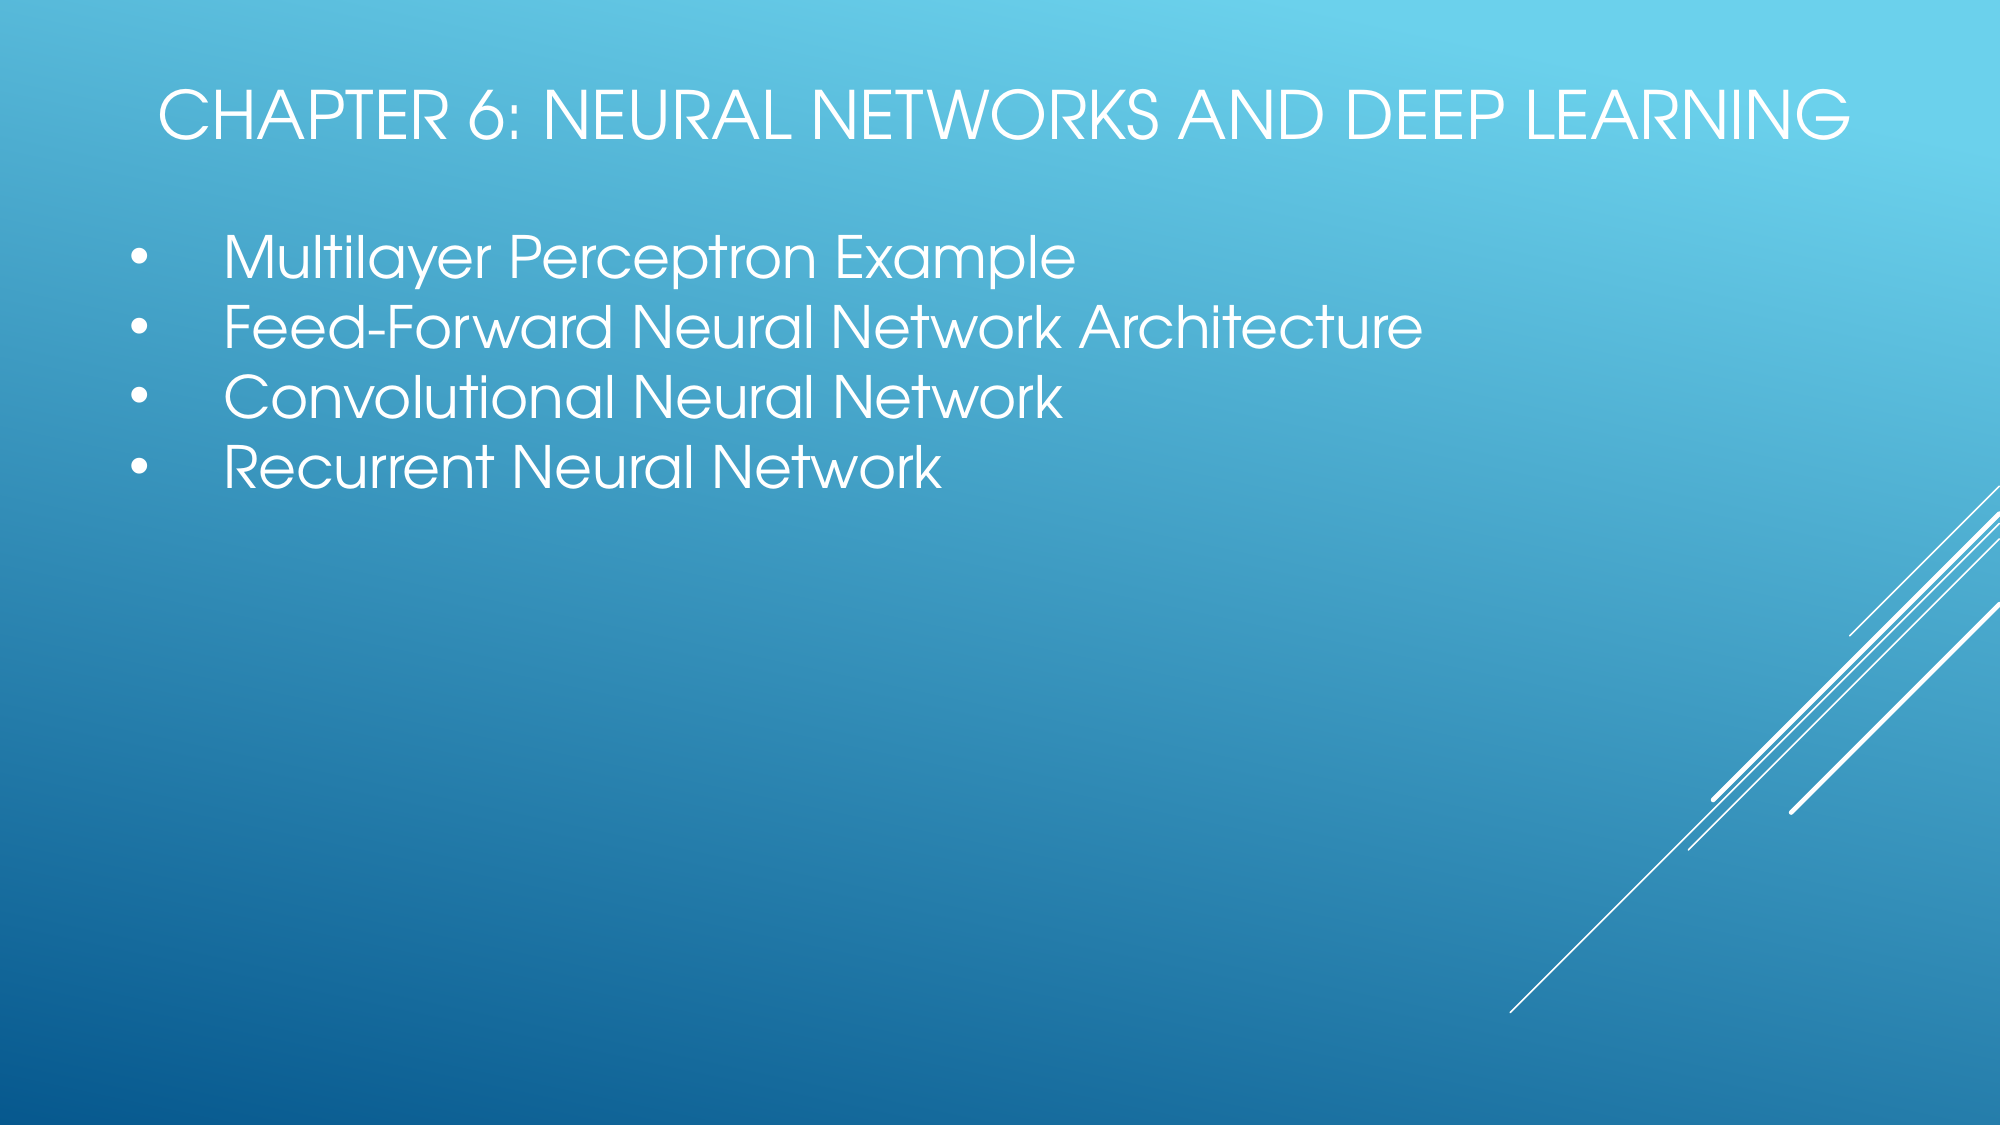

# Chapter 6: Neural Networks and Deep Learning
Multilayer Perceptron Example
Feed-Forward Neural Network Architecture
Convolutional Neural Network
Recurrent Neural Network